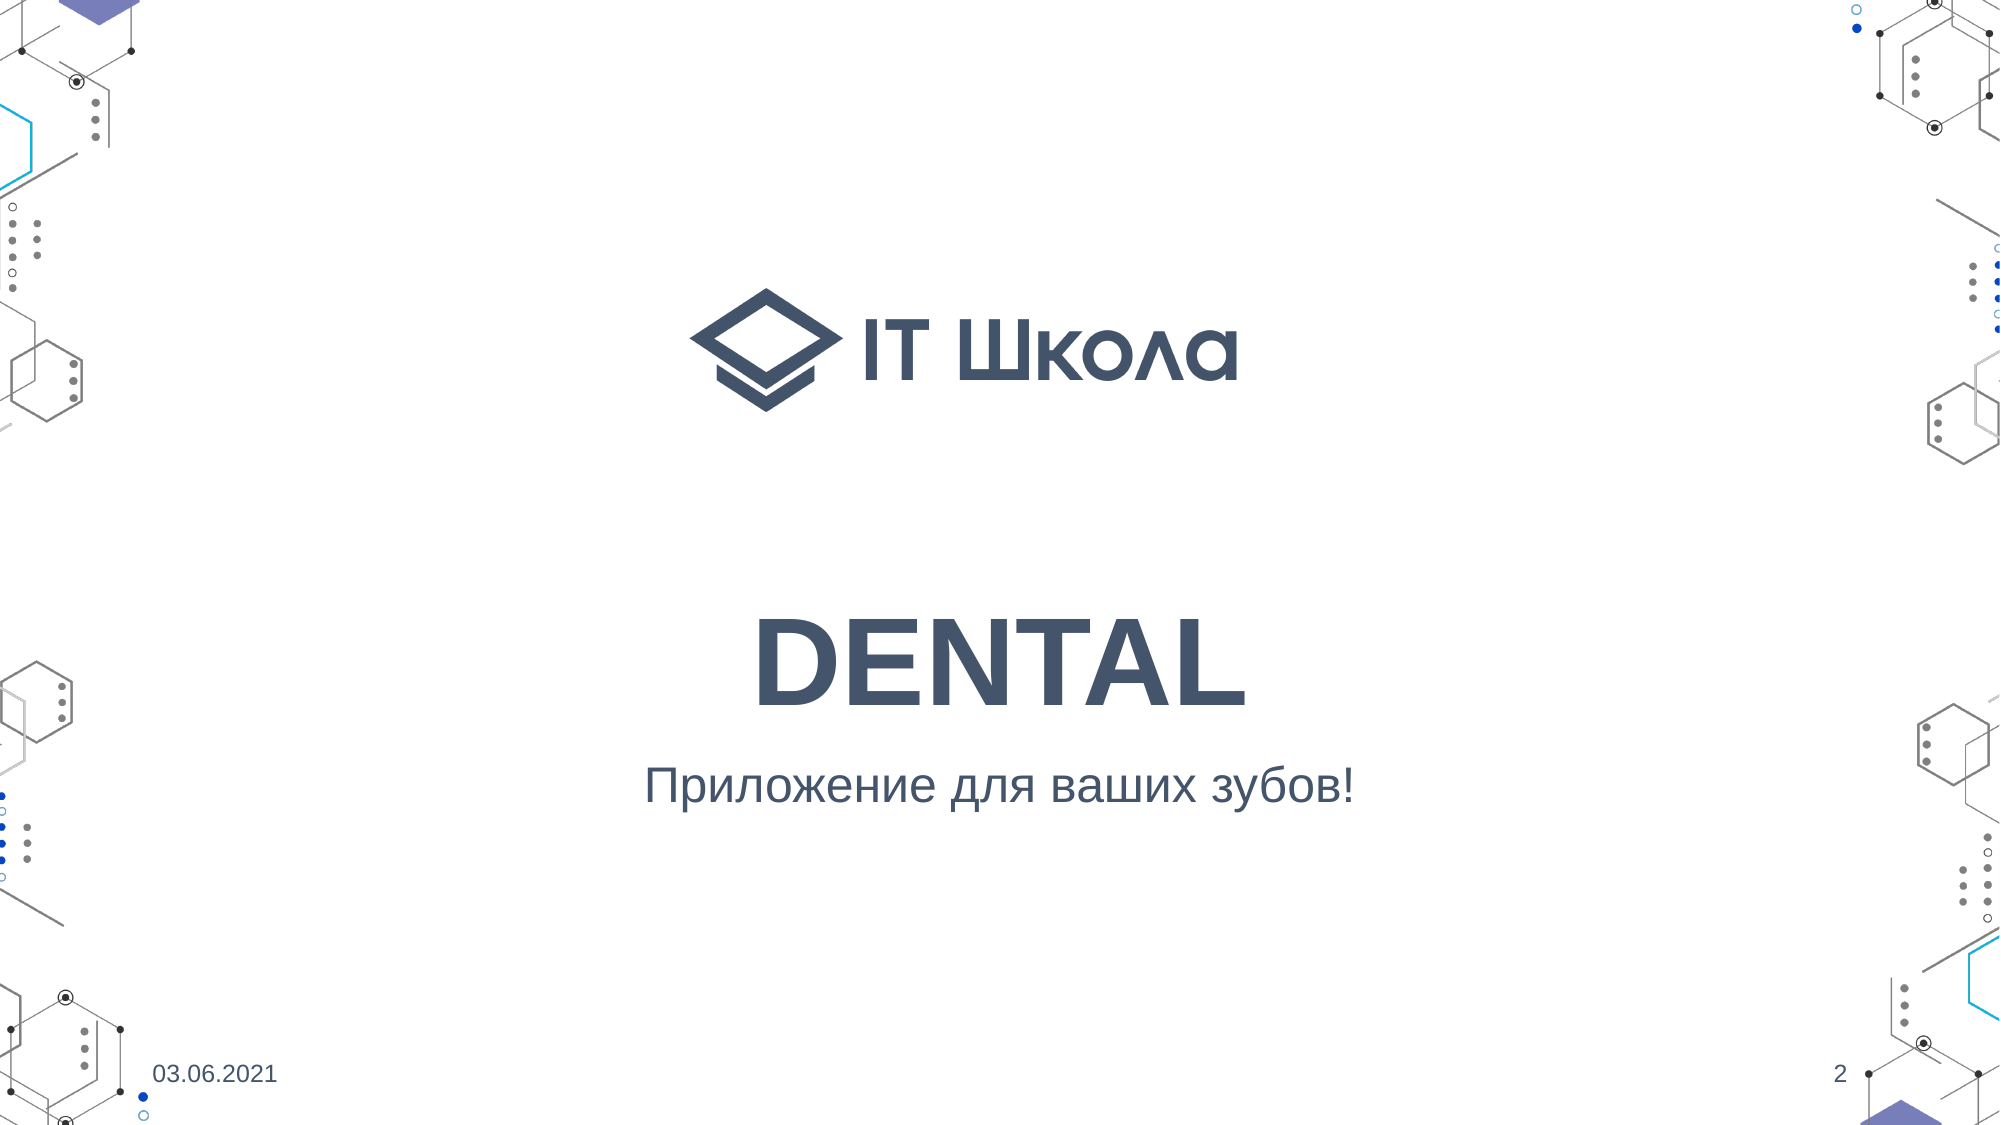

# DENTAL
Приложение для ваших зубов!
03.06.2021
2